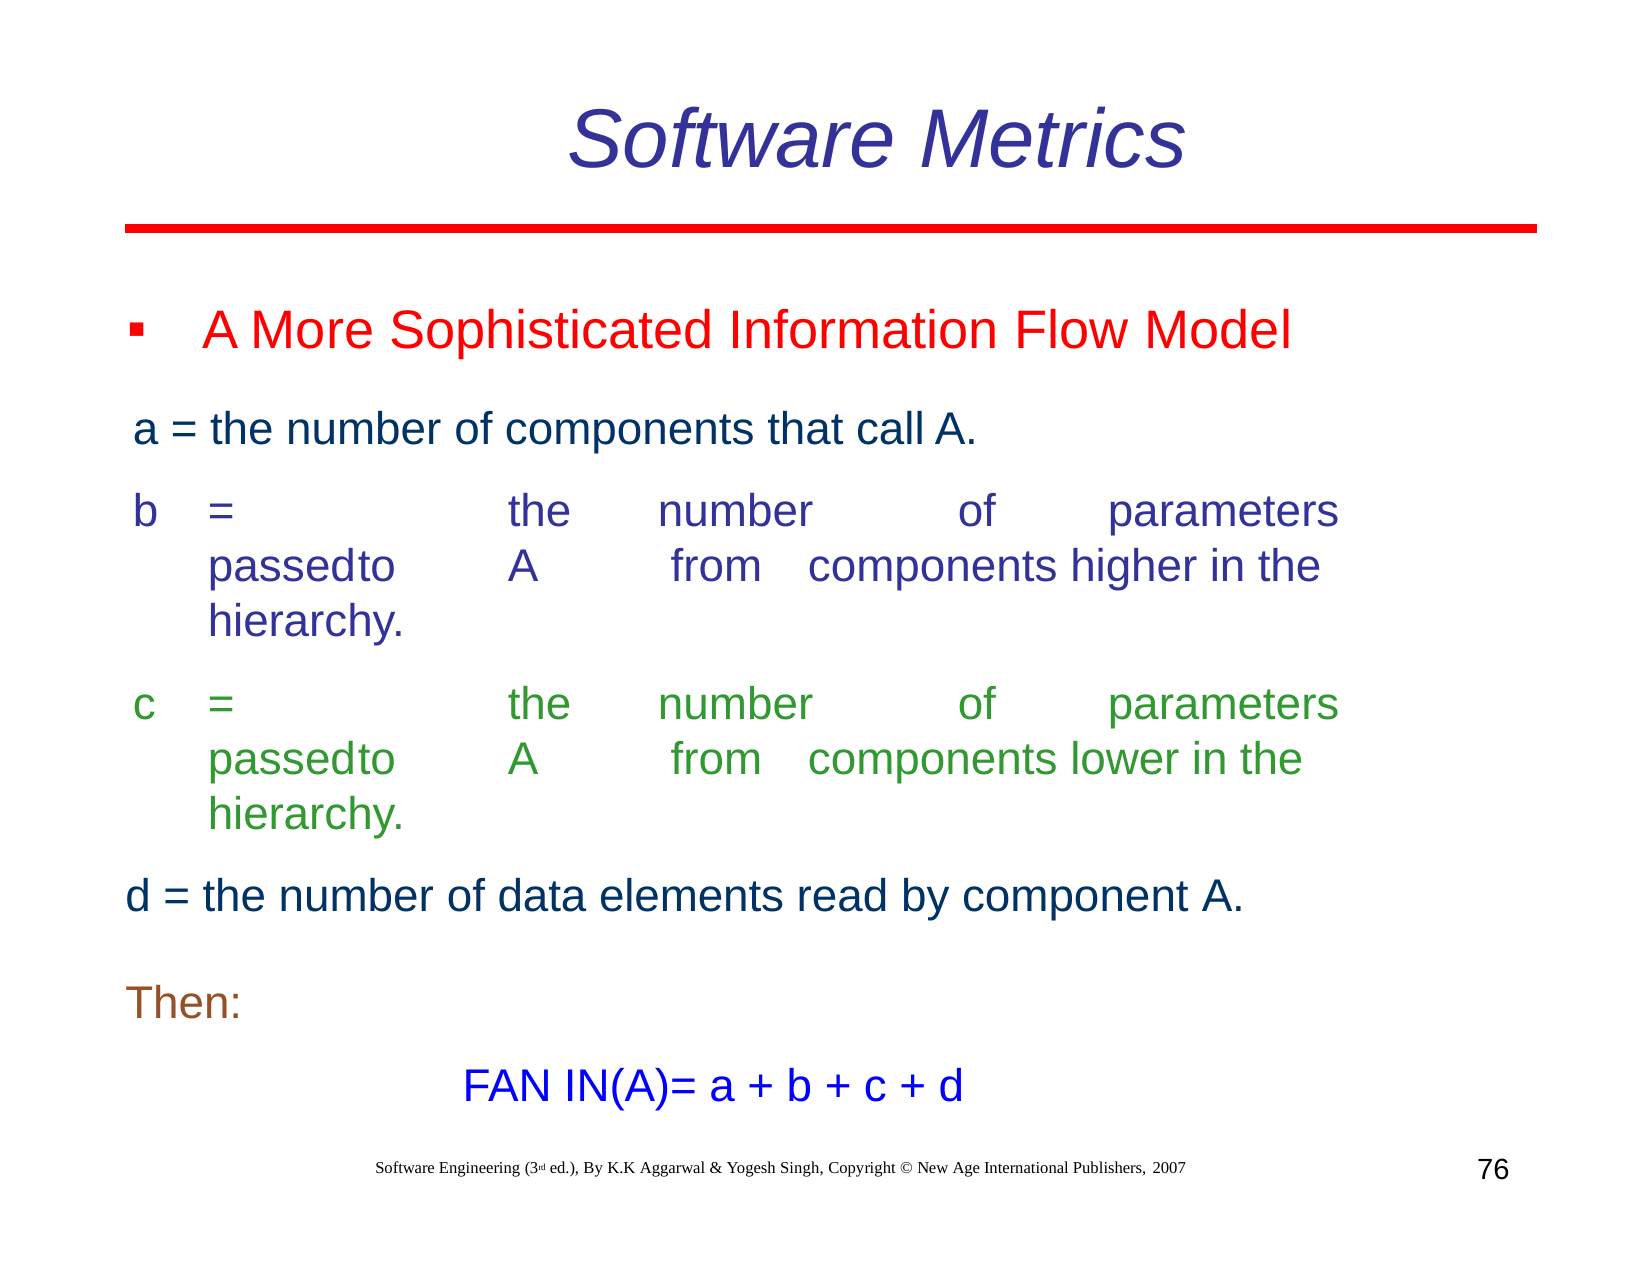

# Software Metrics

A More Sophisticated Information Flow Model
a = the number of components that call A.
b	=		the	number	of	parameters	passed	to	A 	 from	components higher in the hierarchy.
c	=		the	number	of	parameters	passed	to	A 	 from	components lower in the hierarchy.
d = the number of data elements read by component A.

Then:
FAN IN(A)= a + b + c + d
76
Software Engineering (3rd  ed.), By K.K Aggarwal & Yogesh Singh, Copyright © New Age International Publishers, 2007